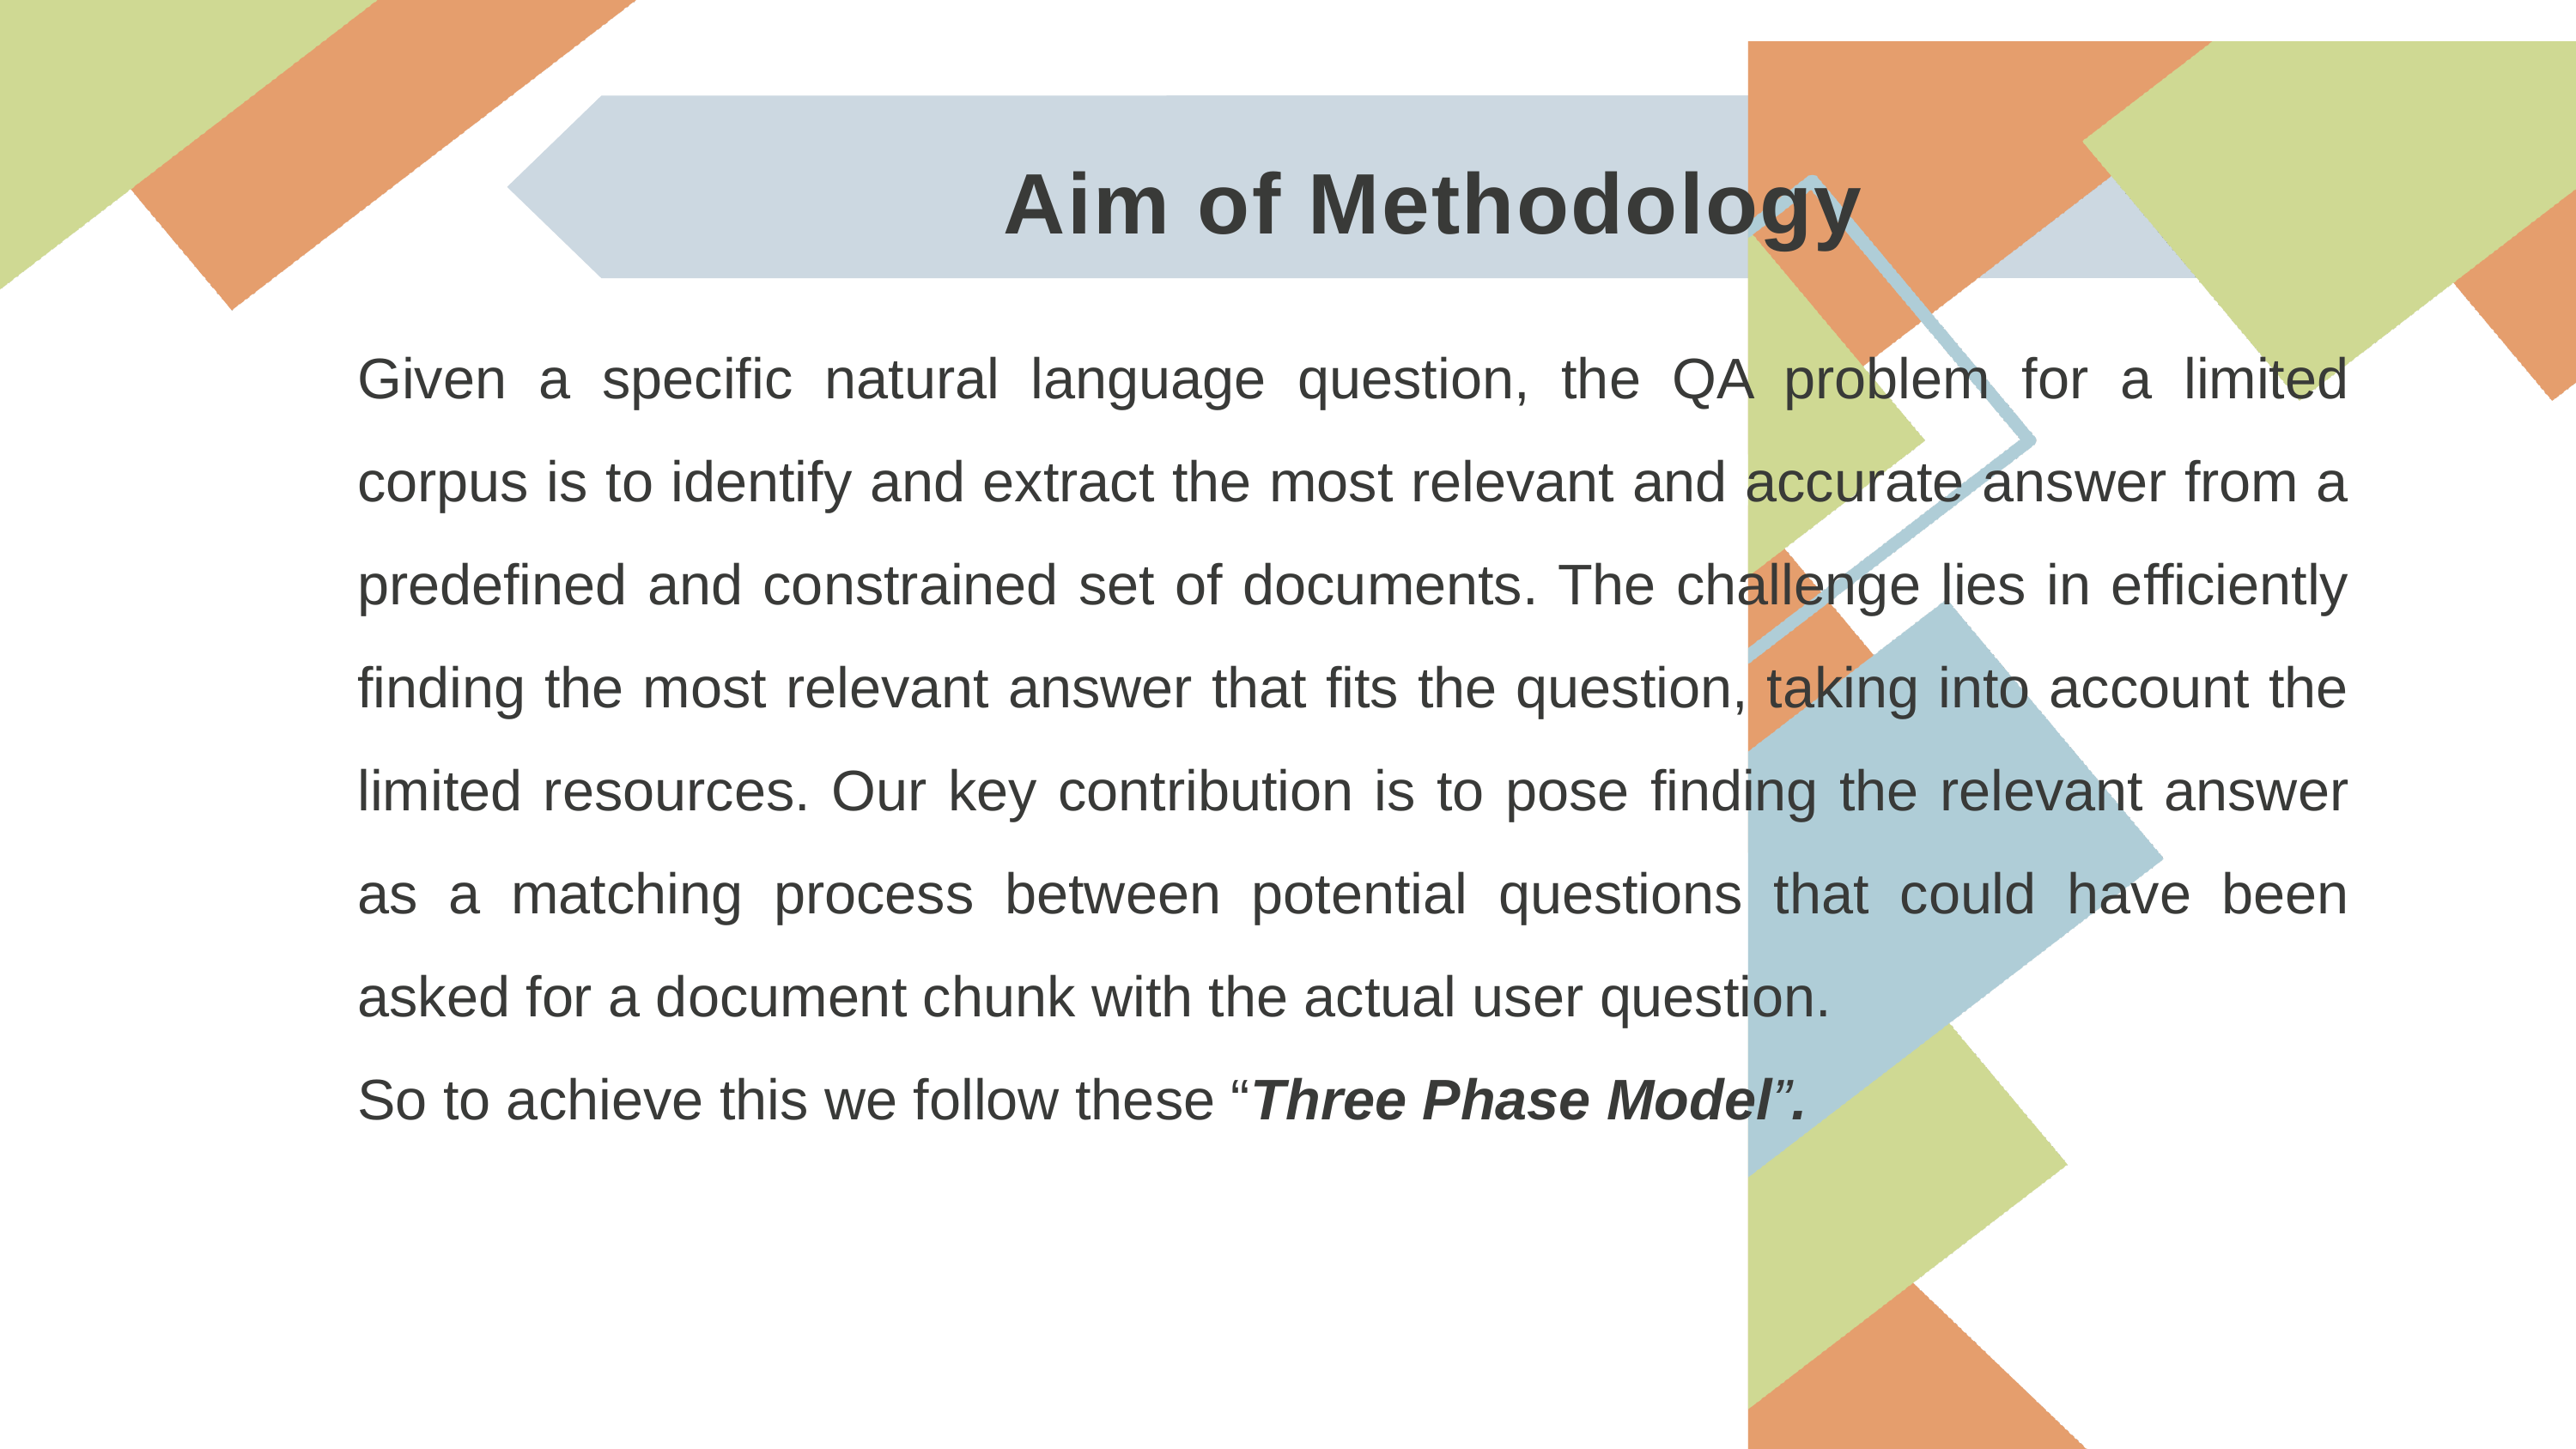

Aim of Methodology
Given a specific natural language question, the QA problem for a limited corpus is to identify and extract the most relevant and accurate answer from a predefined and constrained set of documents. The challenge lies in efficiently finding the most relevant answer that fits the question, taking into account the limited resources. Our key contribution is to pose finding the relevant answer as a matching process between potential questions that could have been asked for a document chunk with the actual user question.
So to achieve this we follow these “Three Phase Model”.